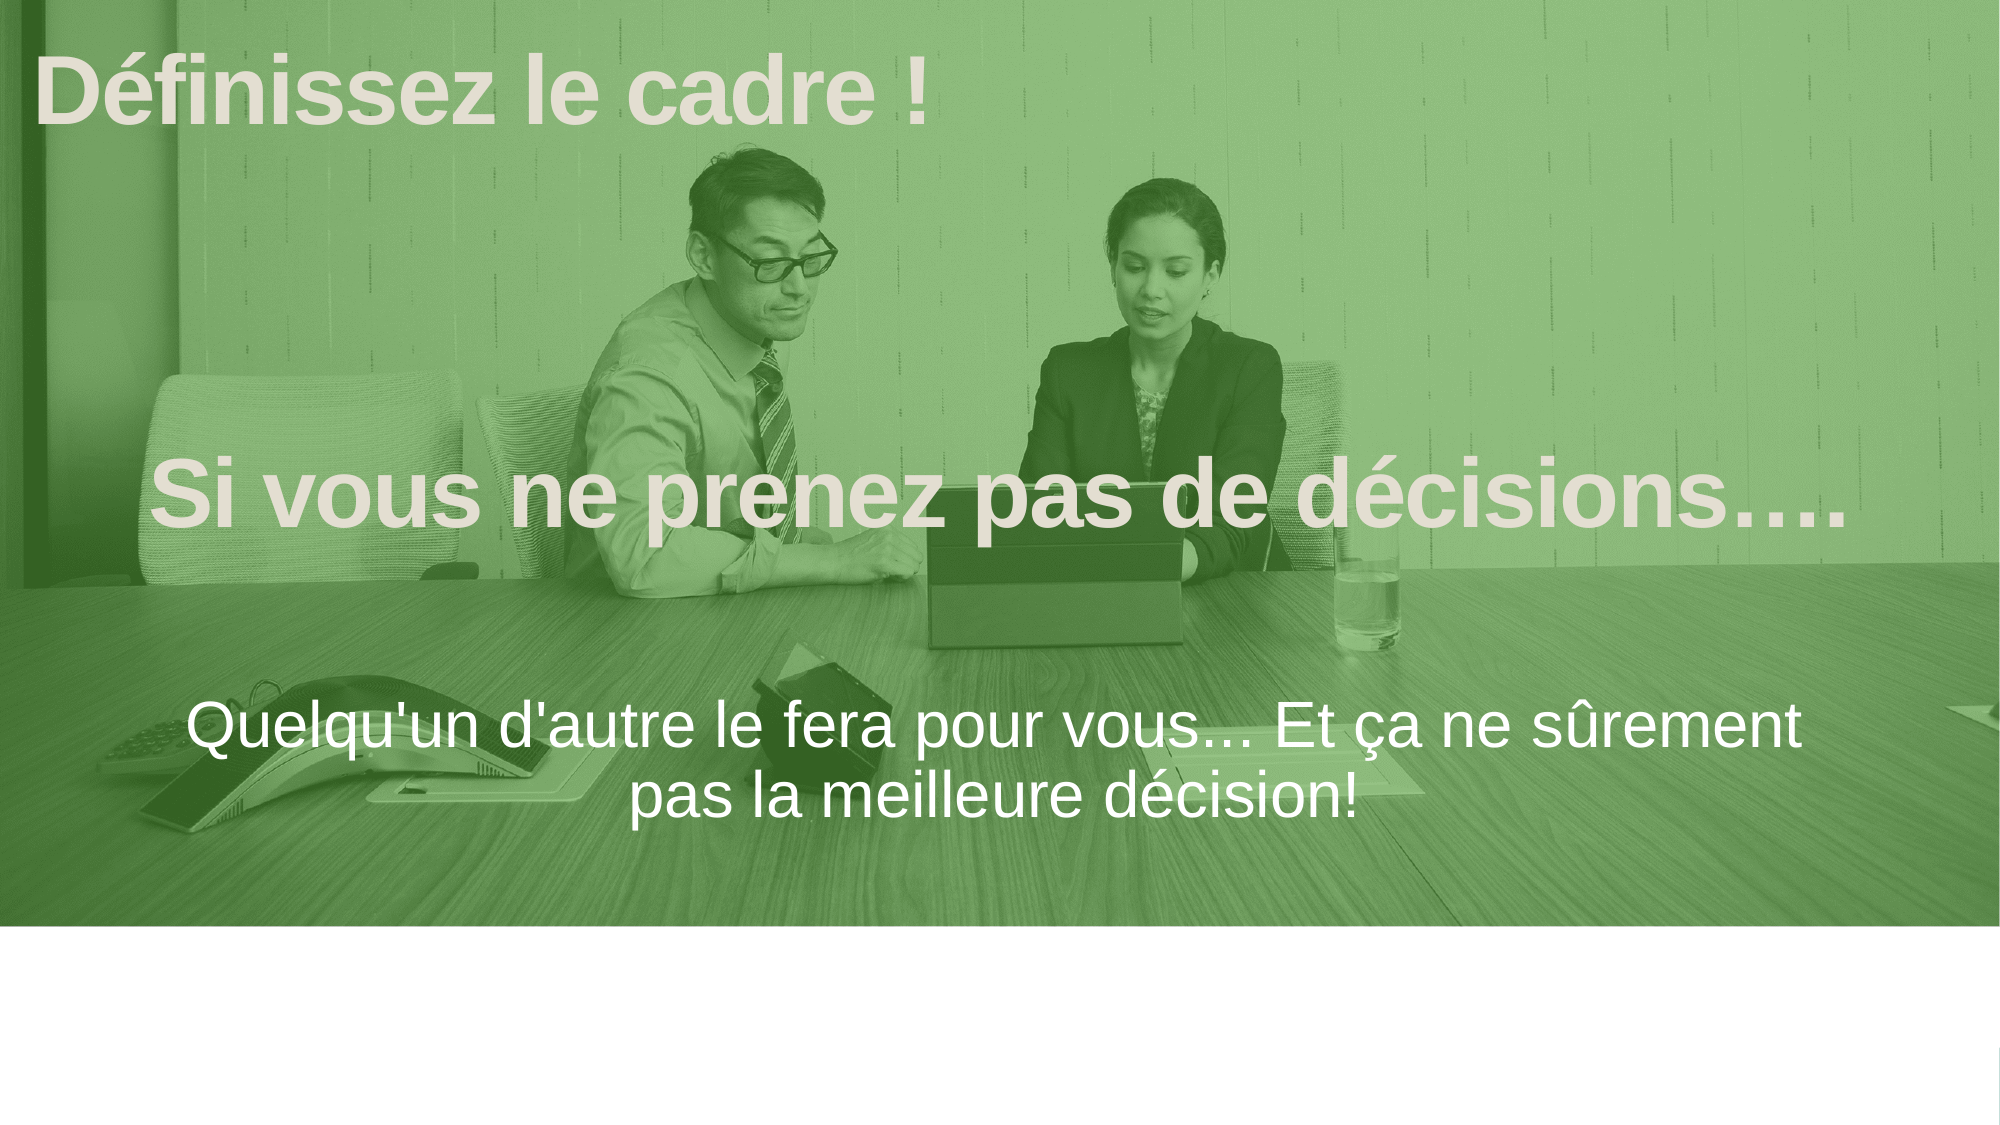

Définissez le cadre !
# Si vous ne prenez pas de décisions….
Quelqu'un d'autre le fera pour vous... Et ça ne sûrement pas la meilleure décision!